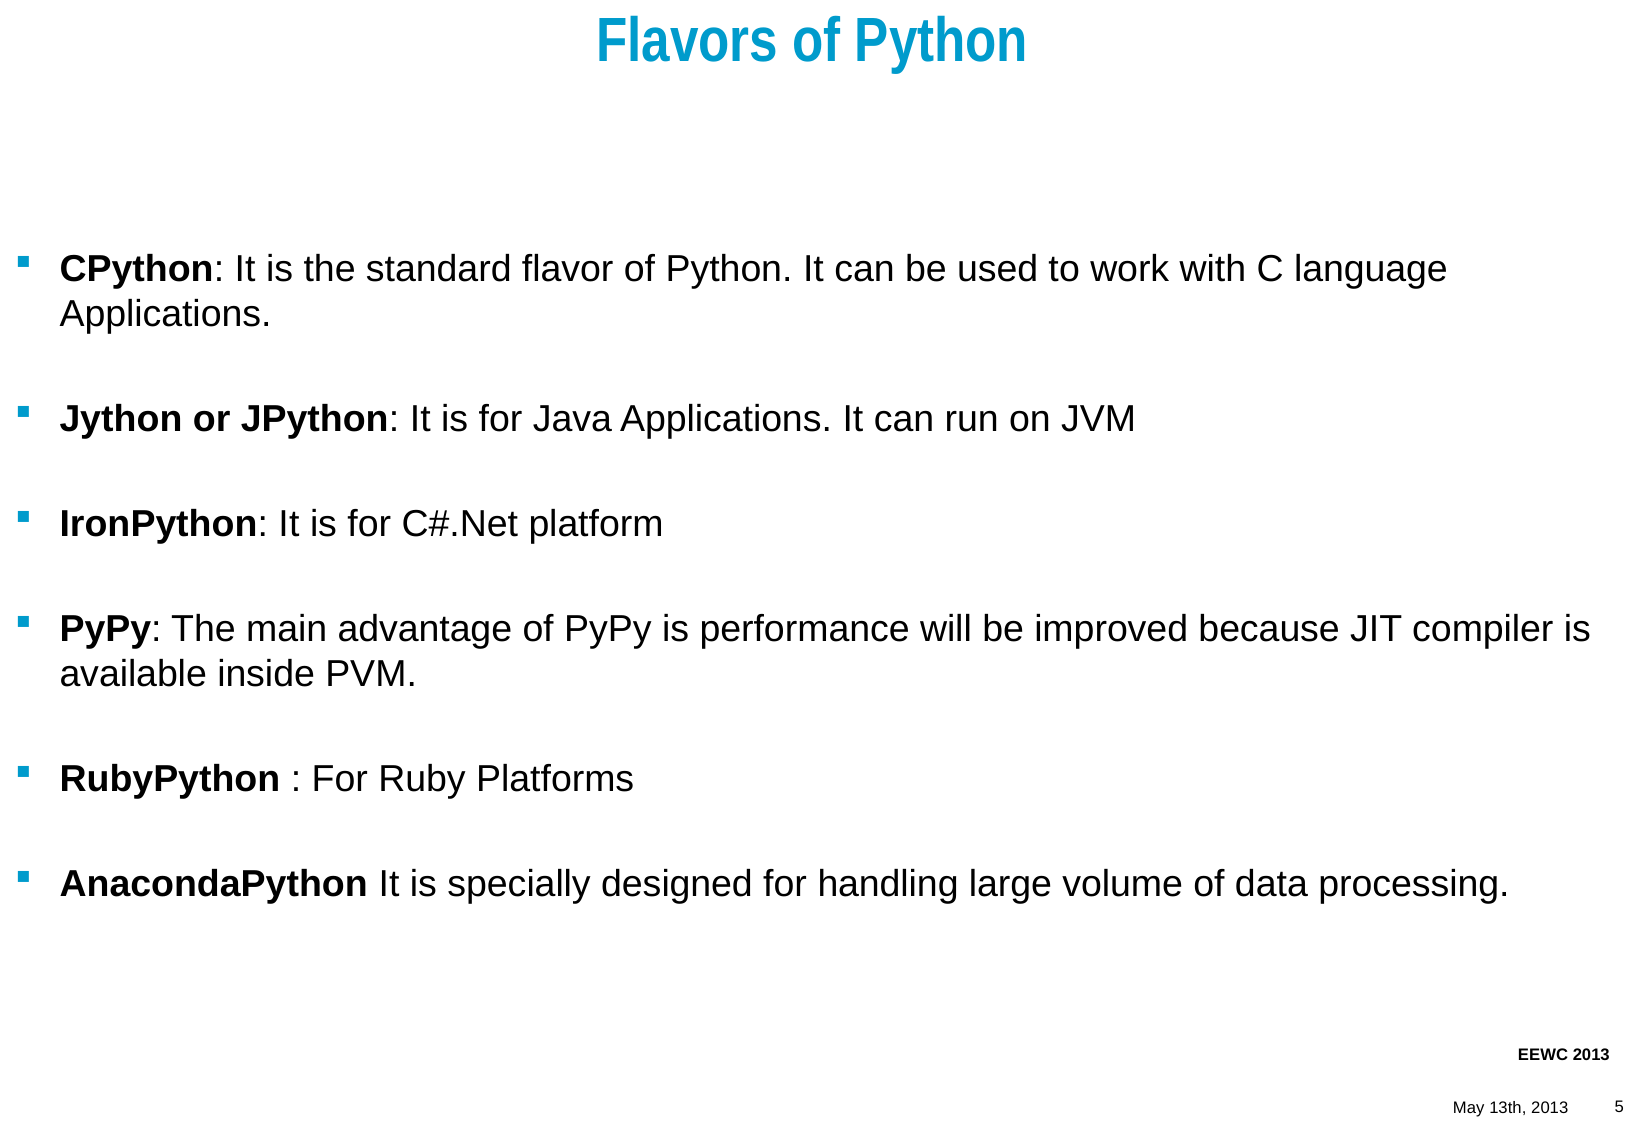

# Flavors of Python
CPython: It is the standard flavor of Python. It can be used to work with C language Applications.

Jython or JPython: It is for Java Applications. It can run on JVM

IronPython: It is for C#.Net platform

PyPy: The main advantage of PyPy is performance will be improved because JIT compiler is available inside PVM.

RubyPython : For Ruby Platforms

AnacondaPython It is specially designed for handling large volume of data processing.
EEWC 2013
May 13th, 2013
5